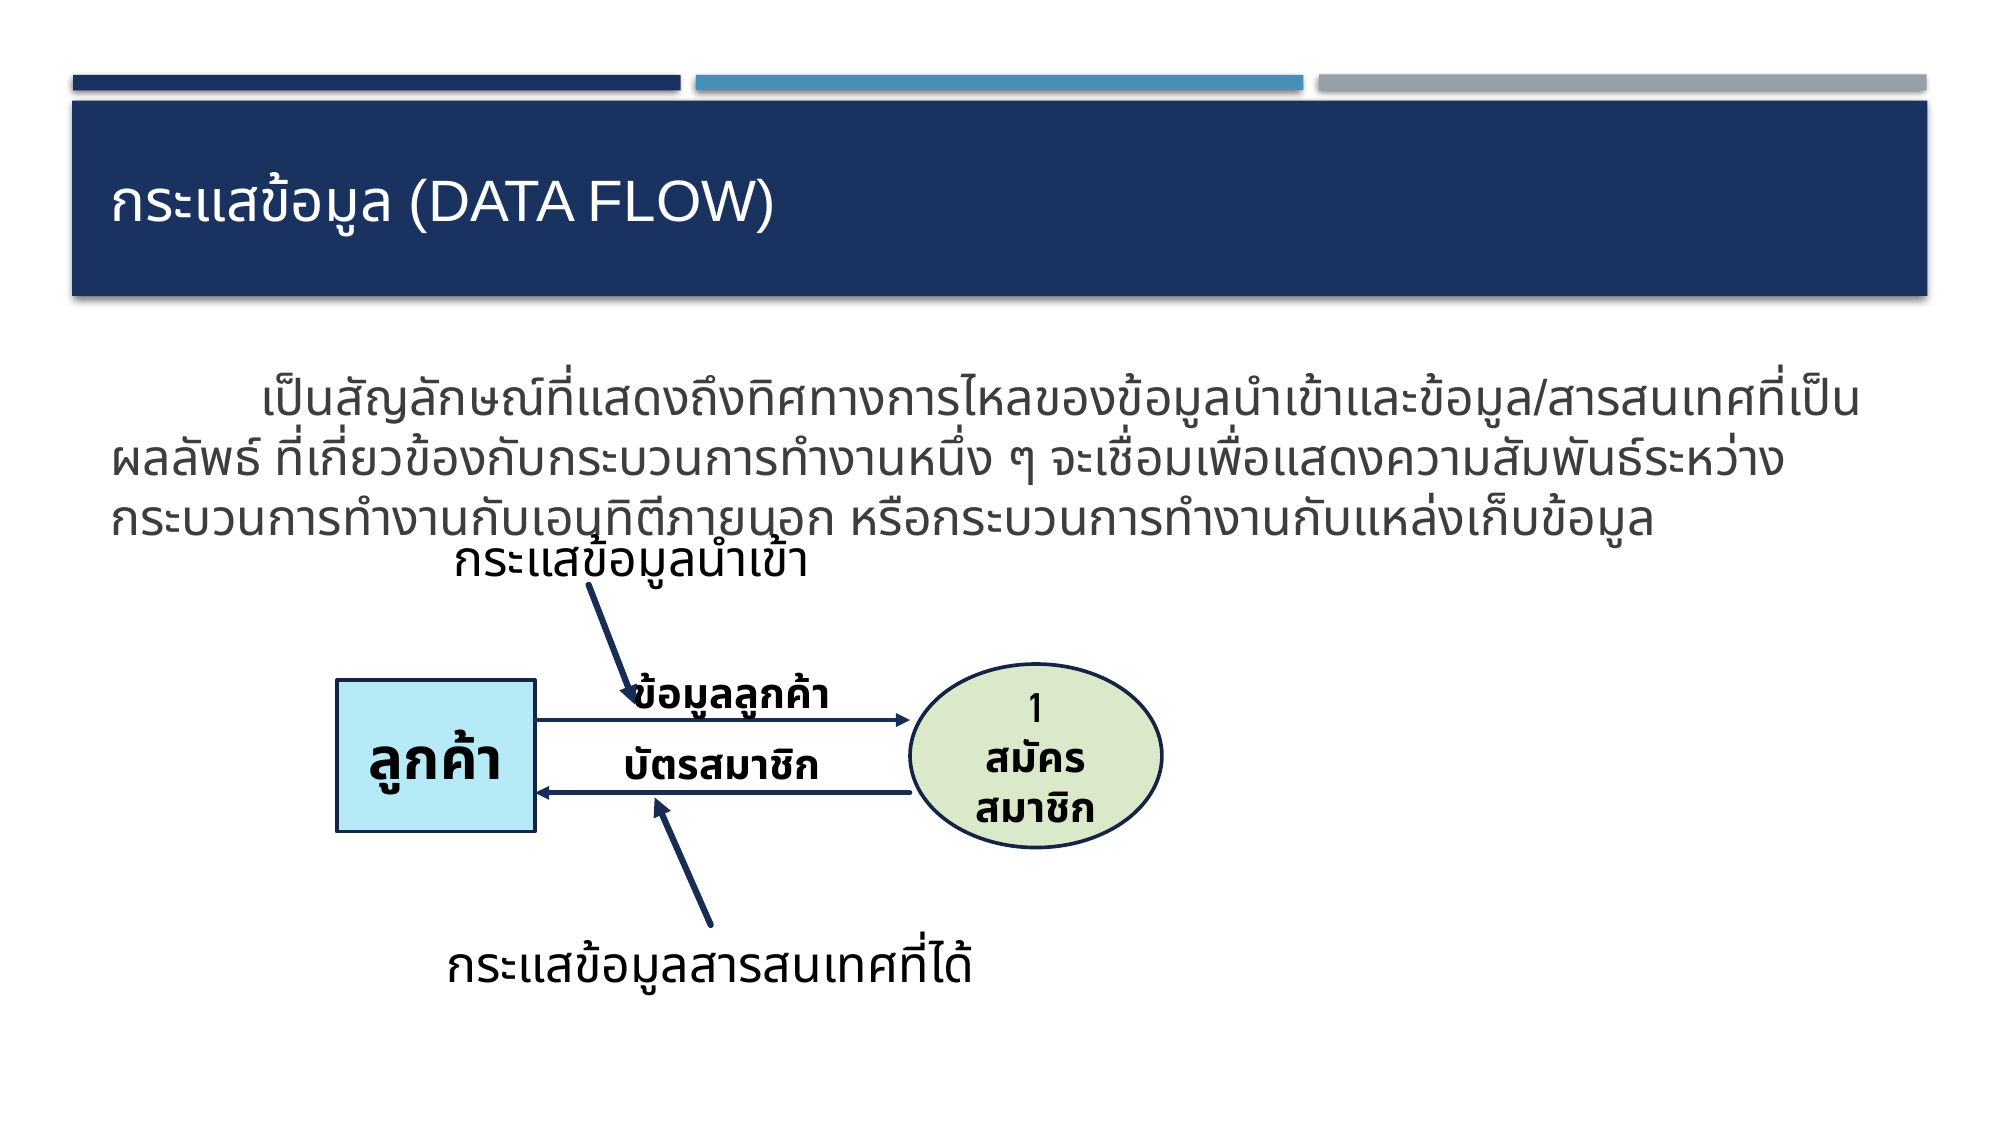

# กระแสข้อมูล (Data Flow)
	เป็นสัญลักษณ์ที่แสดงถึงทิศทางการไหลของข้อมูลนำเข้าและข้อมูล/สารสนเทศที่เป็นผลลัพธ์ ที่เกี่ยวข้องกับกระบวนการทำงานหนึ่ง ๆ จะเชื่อมเพื่อแสดงความสัมพันธ์ระหว่างกระบวนการทำงานกับเอนทิตีภายนอก หรือกระบวนการทำงานกับแหล่งเก็บข้อมูล

กระแสข้อมูลนำเข้า
ข้อมูลลูกค้า
1
สมัครสมาชิก
ลูกค้า
บัตรสมาชิก
กระแสข้อมูลสารสนเทศที่ได้